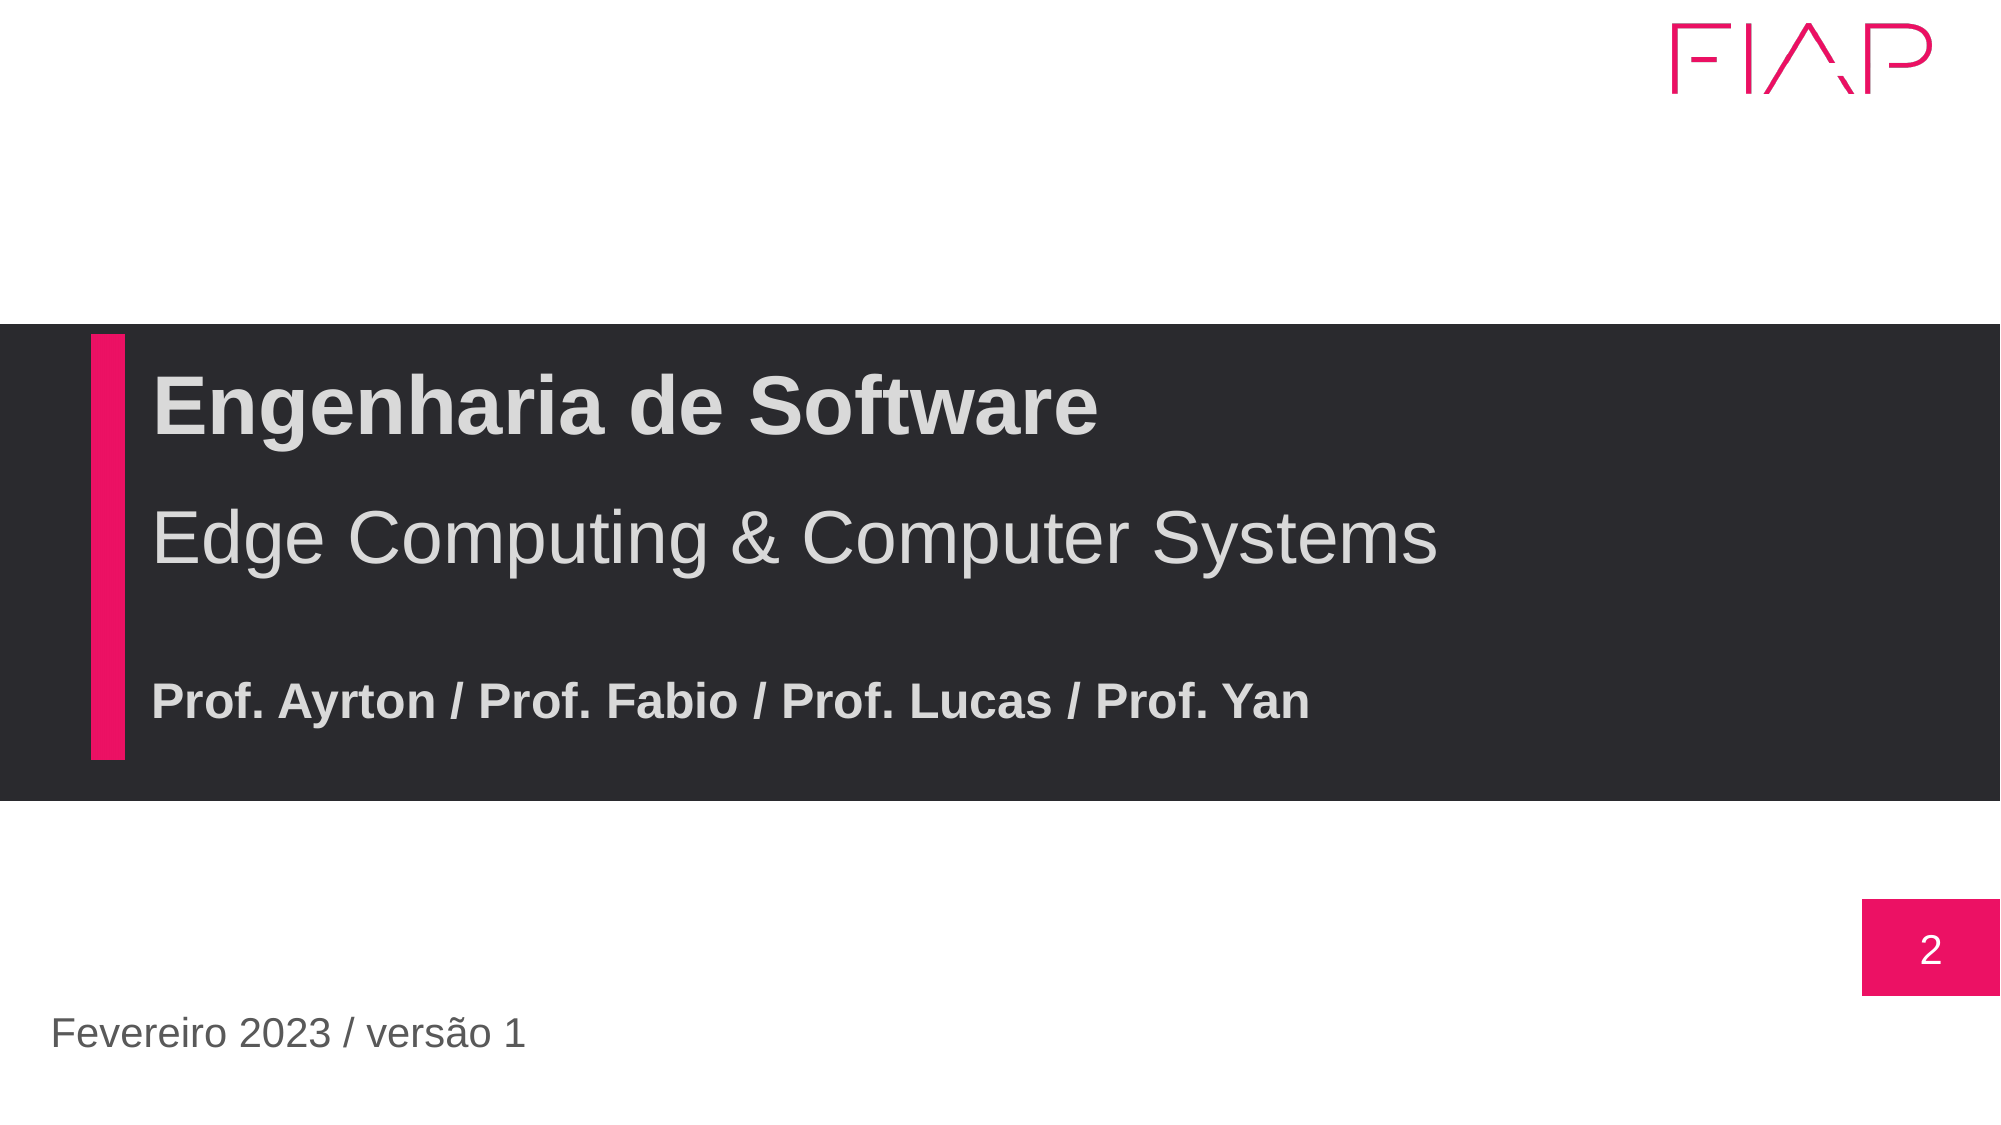

# Engenharia de Software
Edge Computing & Computer Systems
Prof. Ayrton / Prof. Fabio / Prof. Lucas / Prof. Yan
2